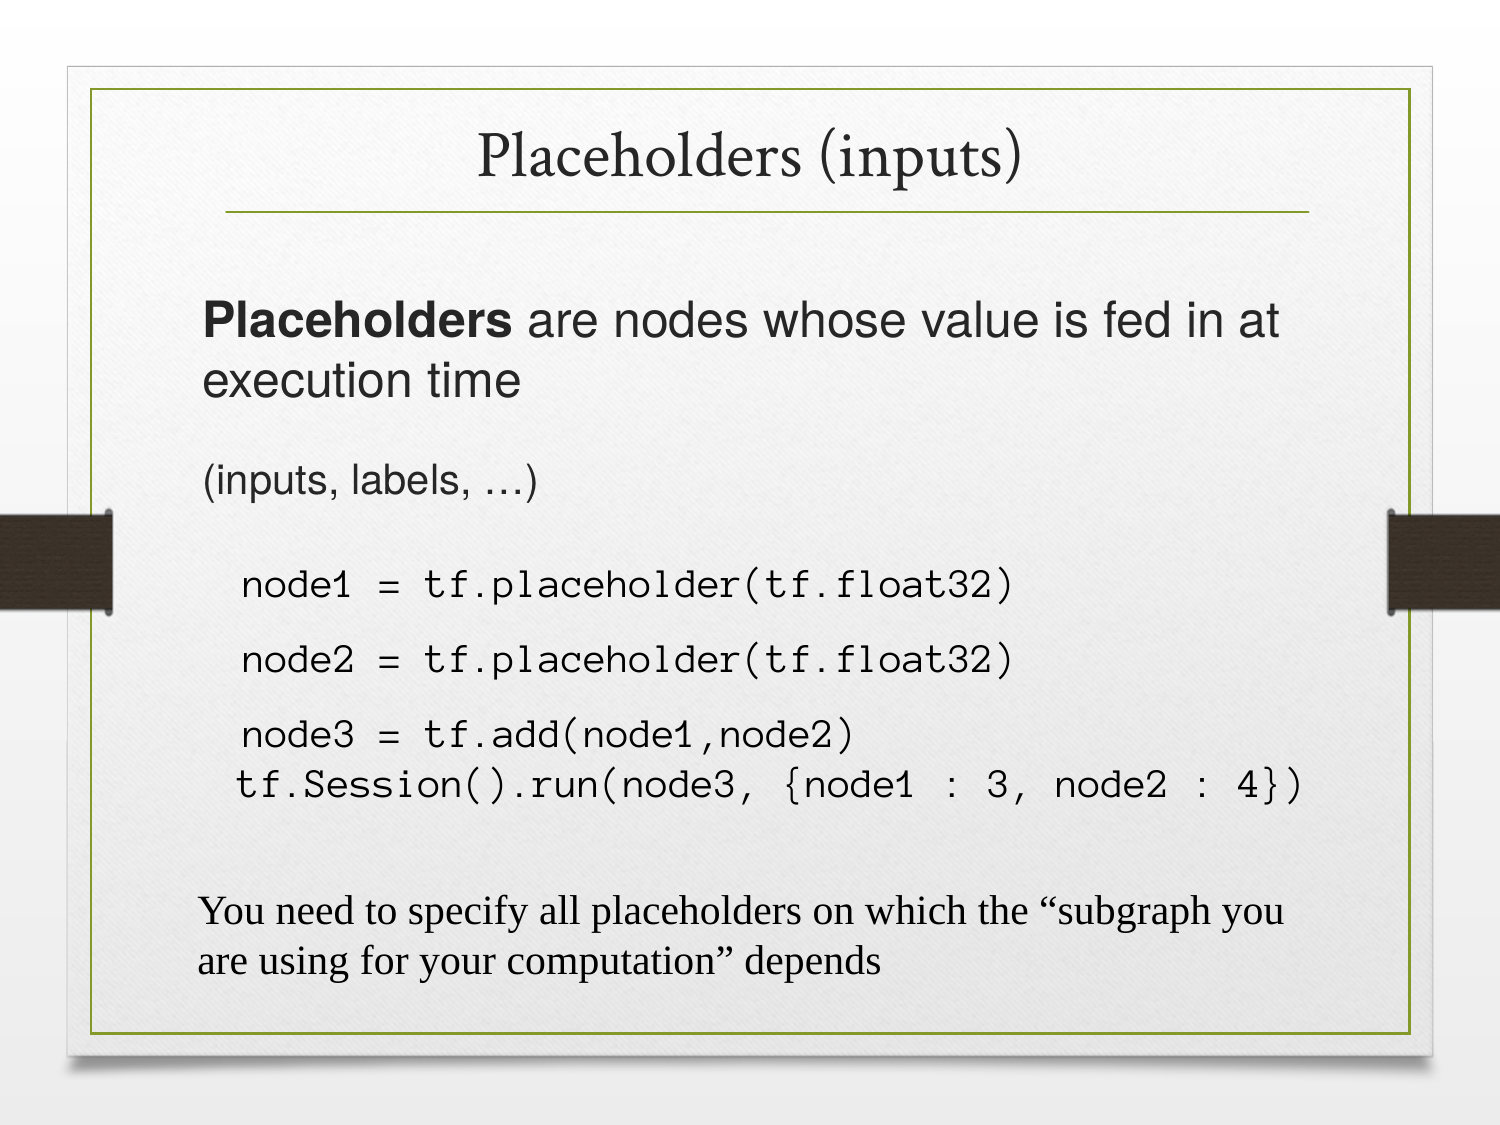

# Placeholders (inputs)
Placeholders are nodes whose value is fed in at execution time

(inputs, labels, …)
node1 = tf.placeholder(tf.float32)
node2 = tf.placeholder(tf.float32)
node3 = tf.add(node1,node2)
tf.Session().run(node3, {node1 : 3, node2 : 4})

You need to specify all placeholders on which the “subgraph you are using for your computation” depends